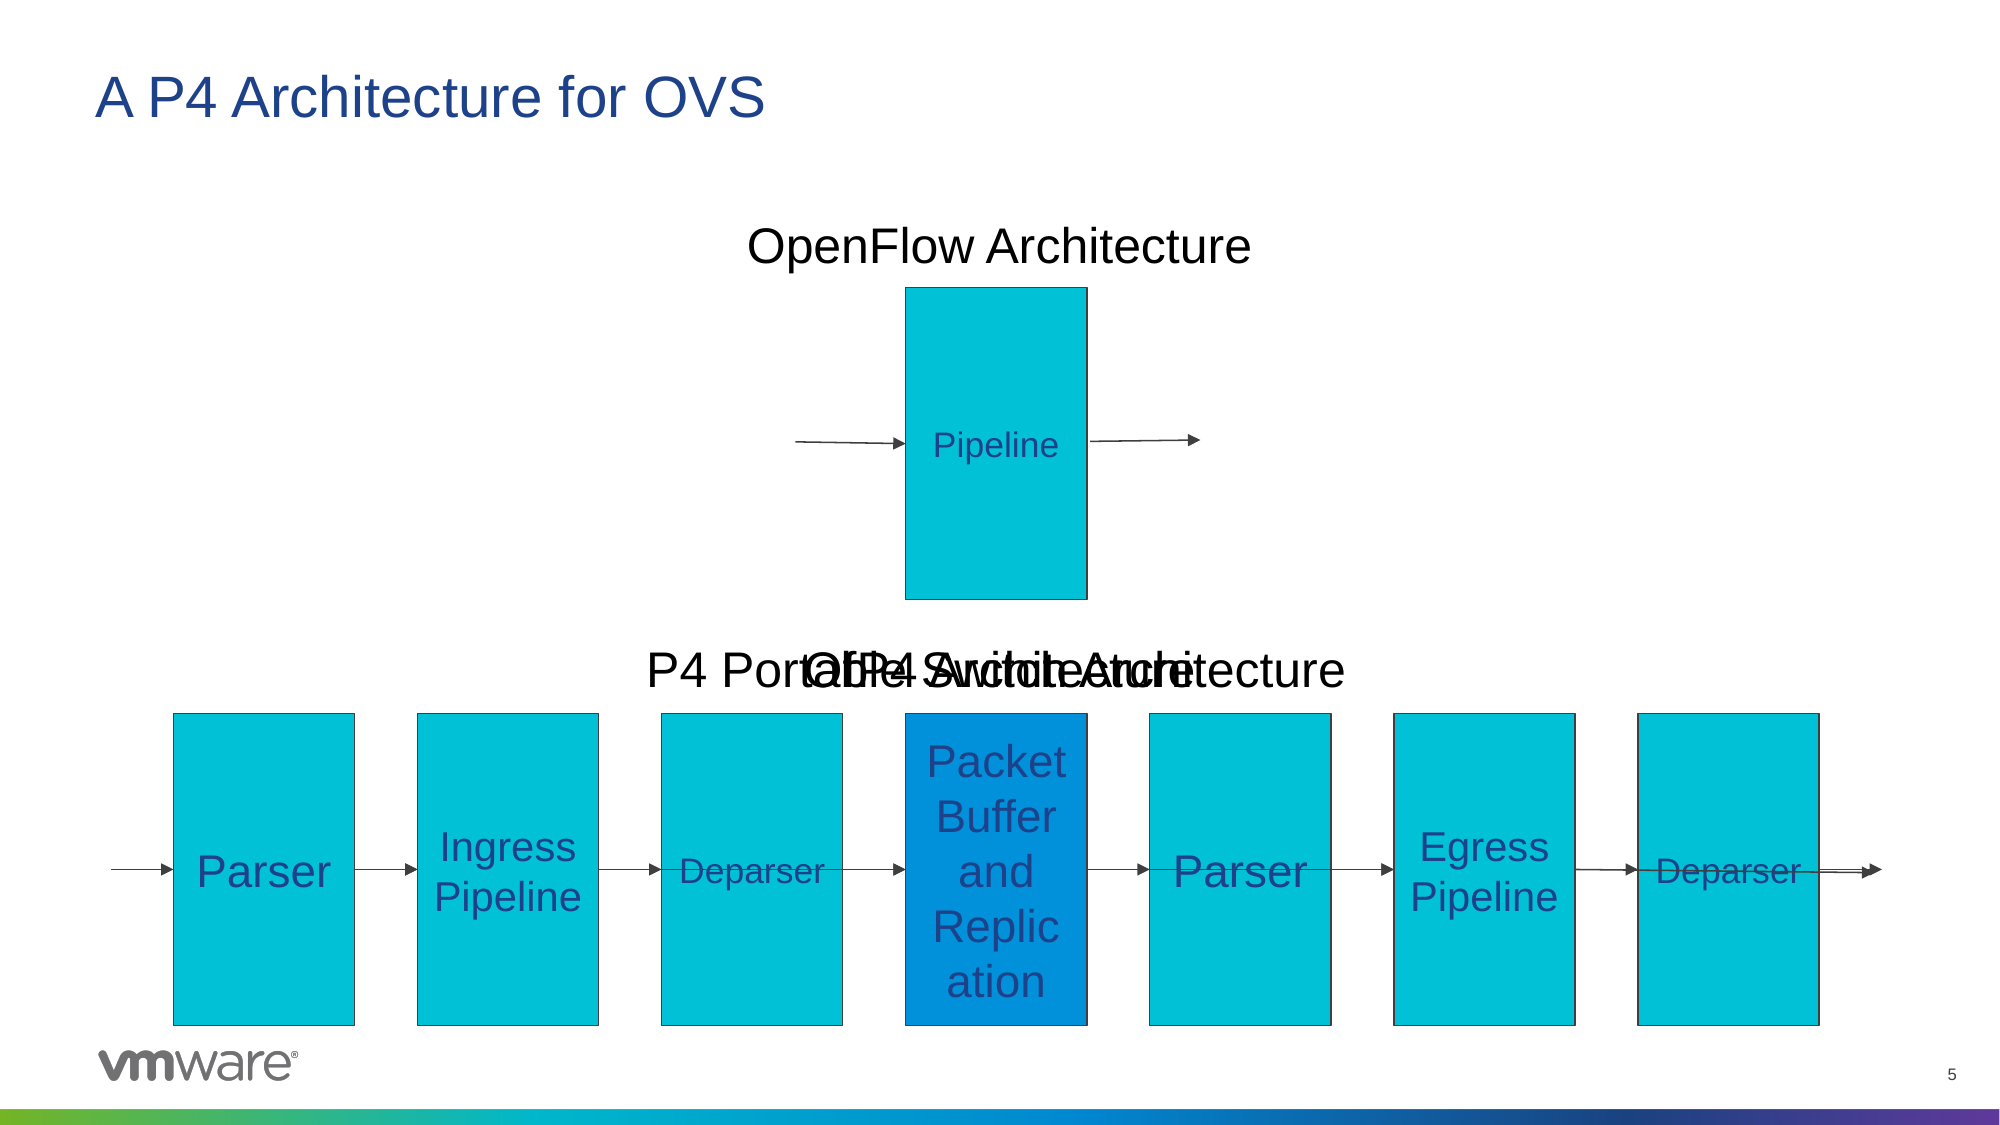

# A P4 Architecture for OVS

OpenFlow Architecture
Pipeline
P4 Portable Switch Architecture
OfP4 Architecture
Parser
Ingress
Pipeline
Deparser
Packet Buffer and Replication
Parser
Egress Pipeline
Deparser